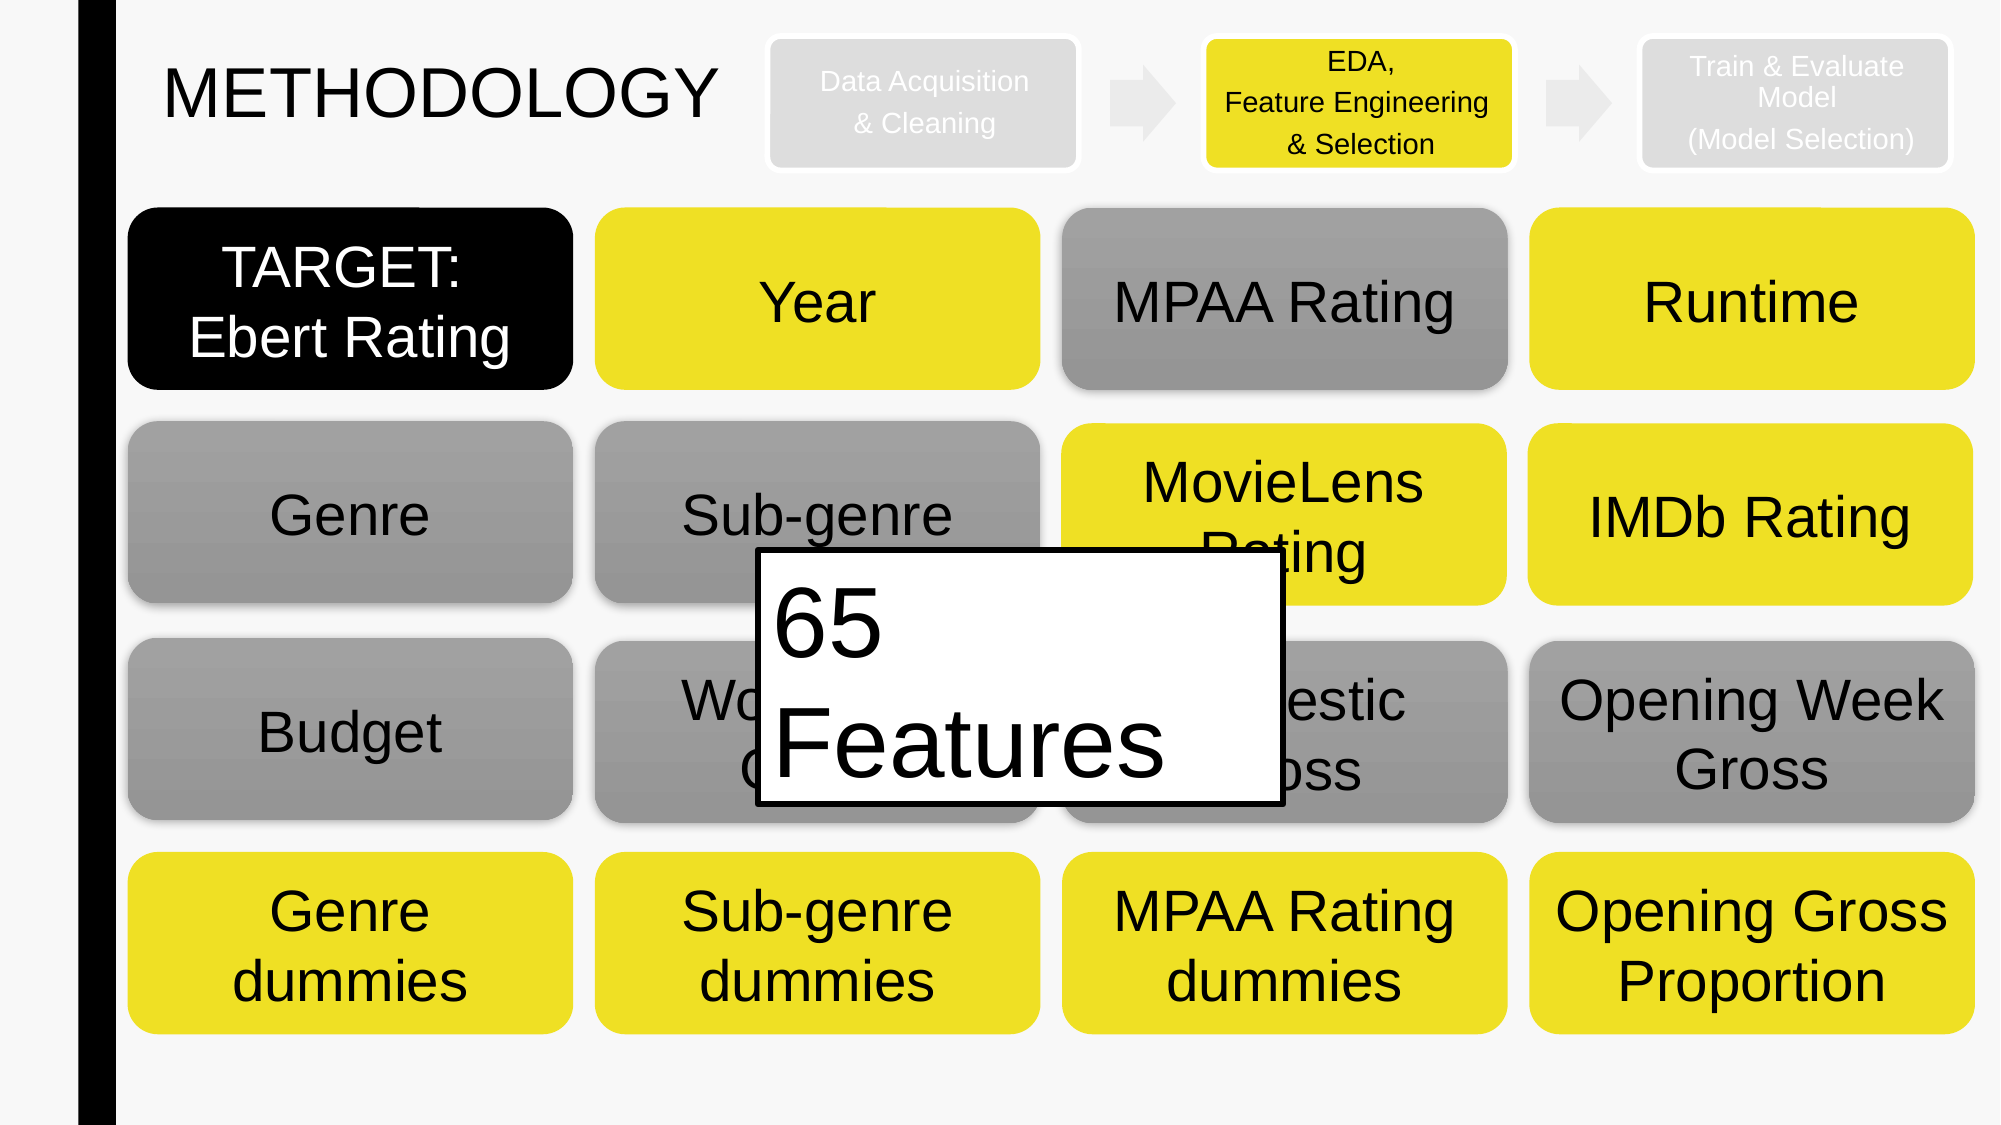

Data Acquisition
& Cleaning

EDA,
Feature Engineering
& Selection

Train & Evaluate Model
 (Model Selection)
# METHODOLOGY
TARGET:
Ebert Rating
Year
Runtime
MPAA Rating
Genre
Sub-genre
MovieLens Rating
IMDb Rating
65 Features
Budget
Worldwide Gross
Opening Week Gross
Domestic Gross
Genre
dummies
Sub-genre
dummies
MPAA Rating
dummies
Opening Gross Proportion